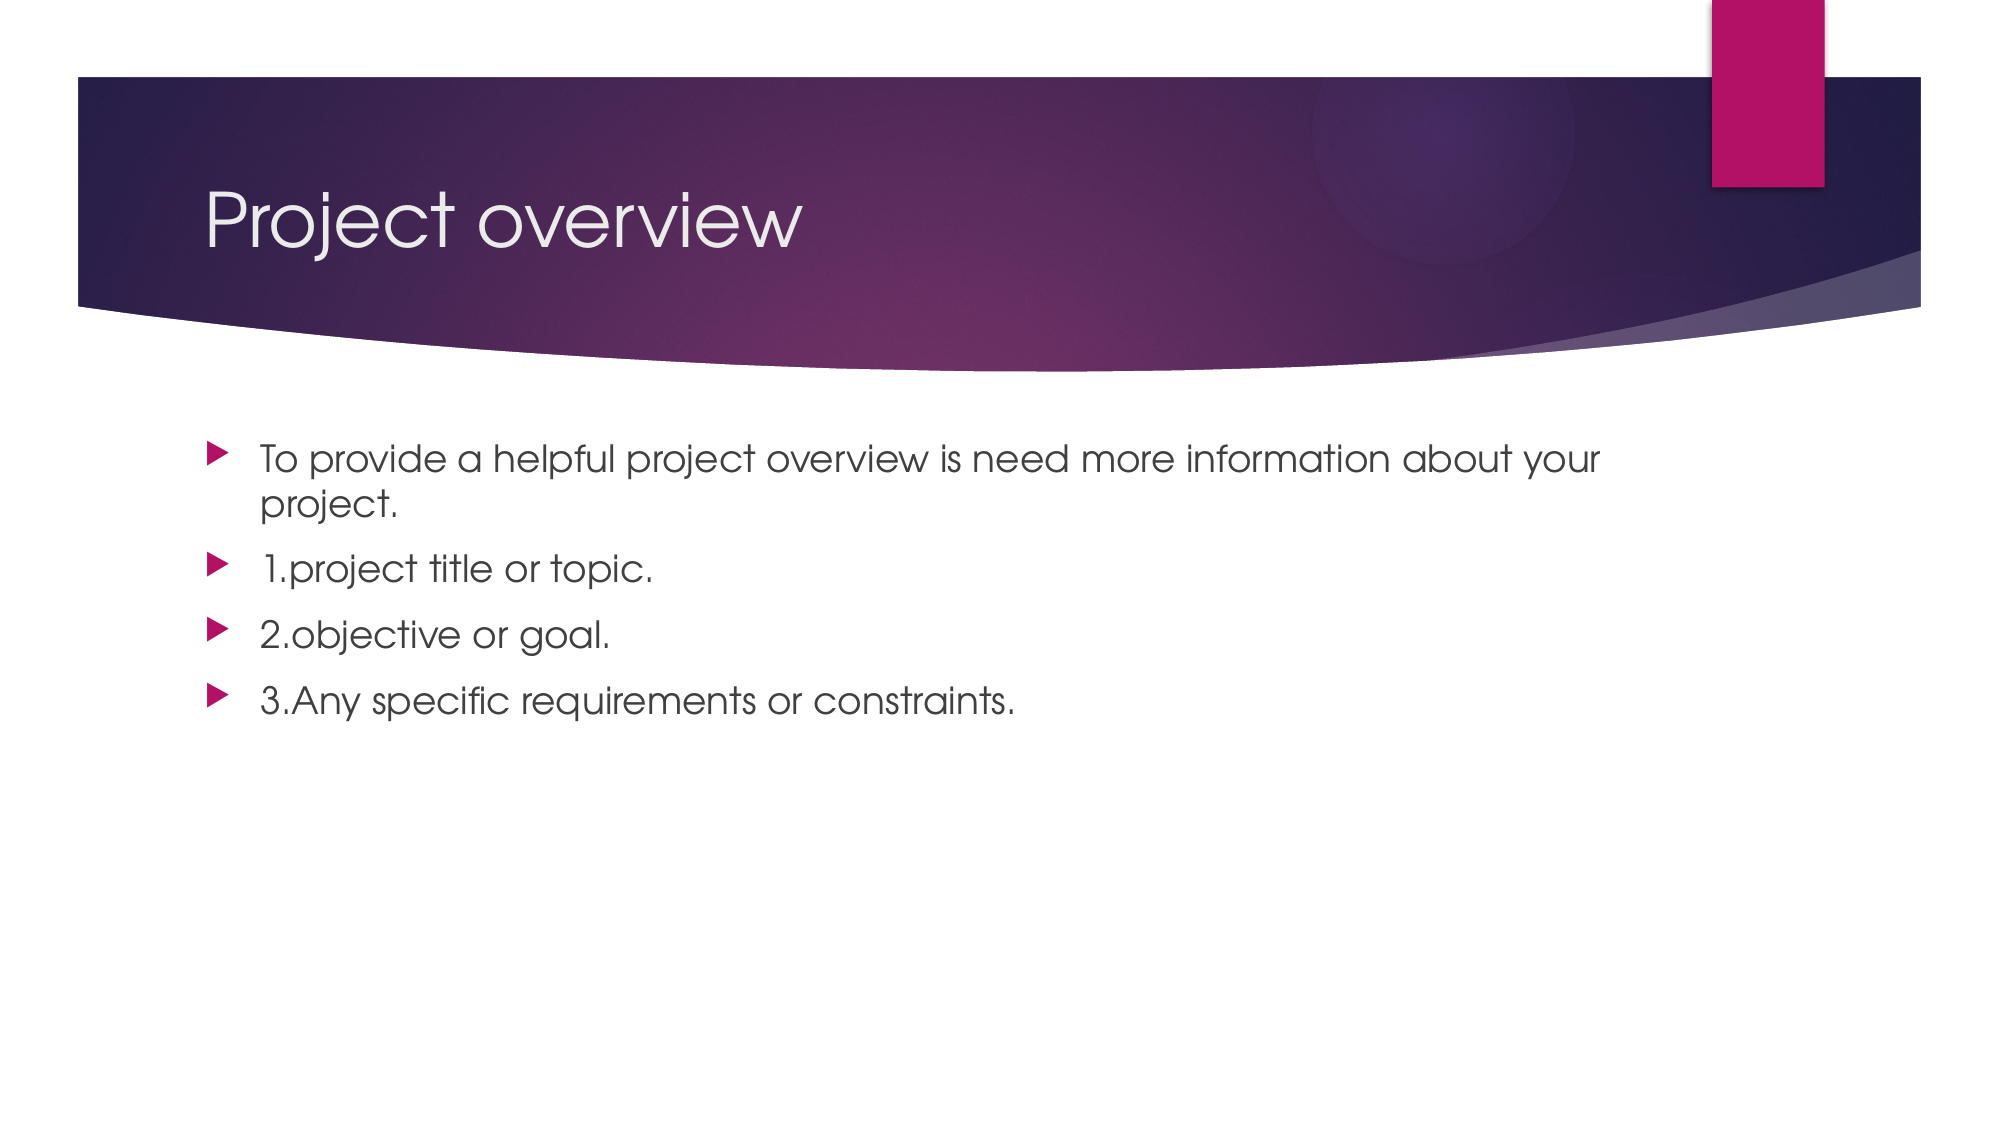

# Project overview
To provide a helpful project overview is need more information about your project.
1.project title or topic.
2.objective or goal.
3.Any specific requirements or constraints.